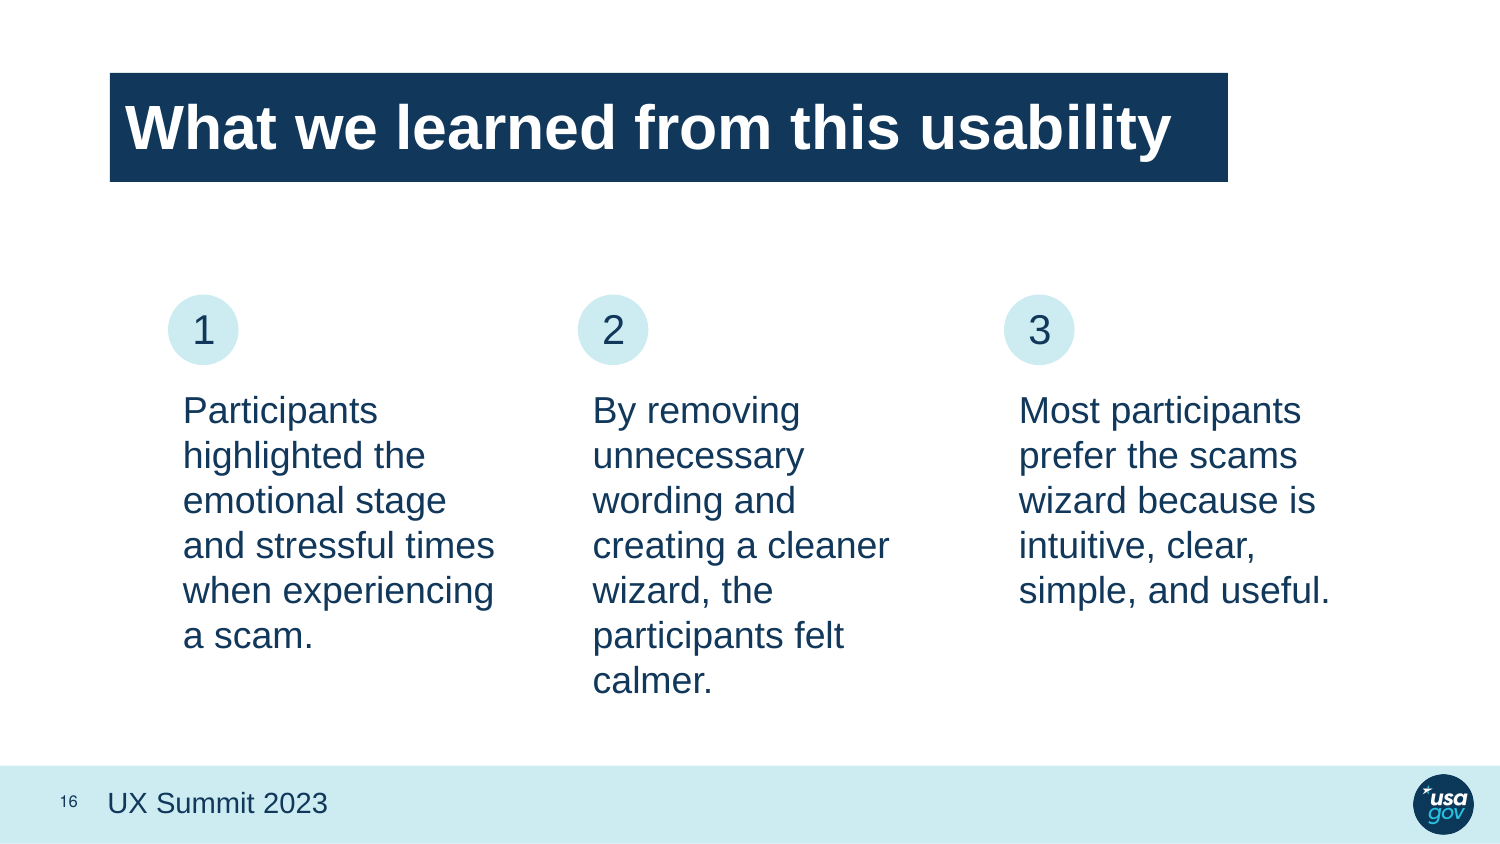

What we learned from this usability test
3
1
2
3
Participants highlighted the emotional stage and stressful times when experiencing a scam.
By removing unnecessary wording and creating a cleaner wizard, the participants felt calmer.
Most participants prefer the scams wizard because is intuitive, clear, simple, and useful.
16